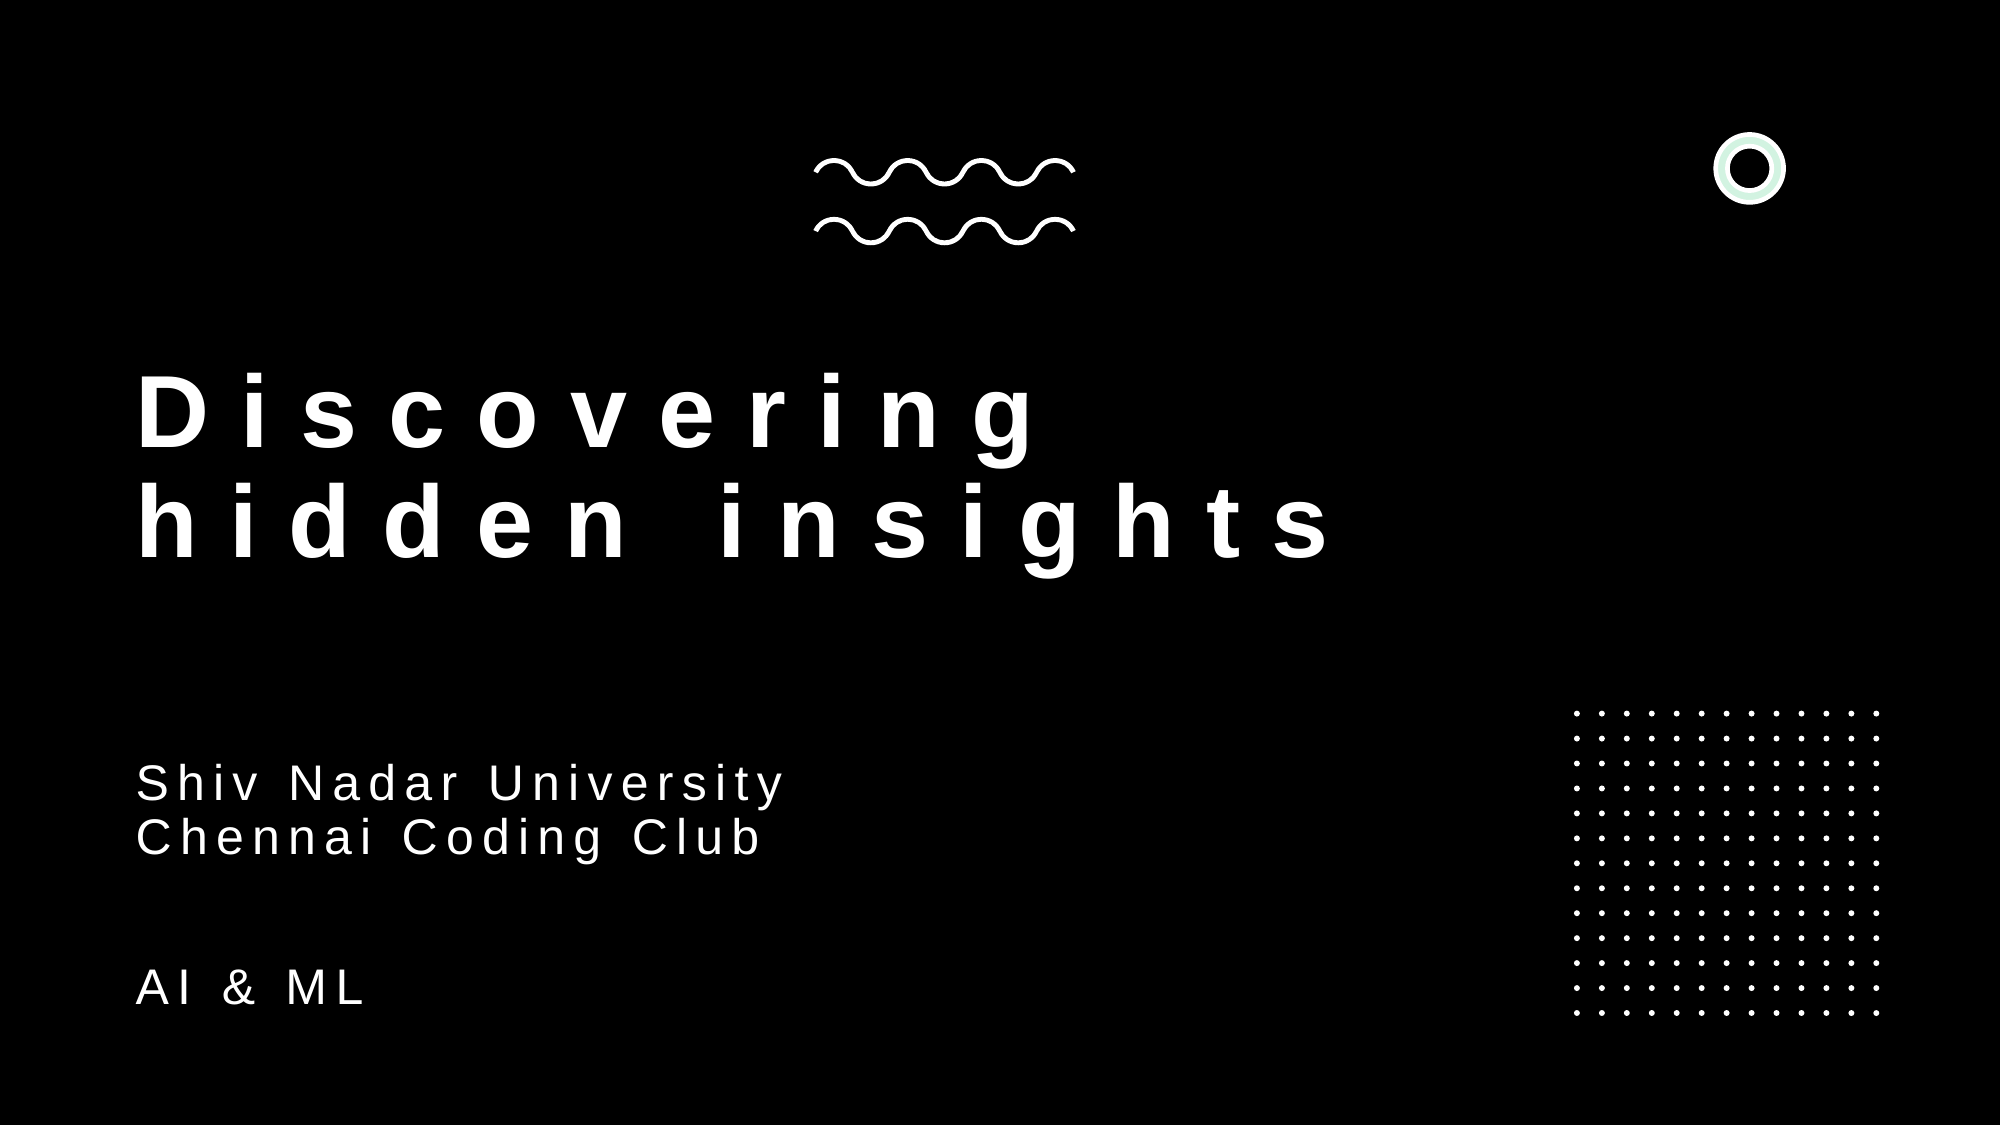

# Discovering hidden insights
Shiv Nadar University Chennai Coding Club

AI & ML